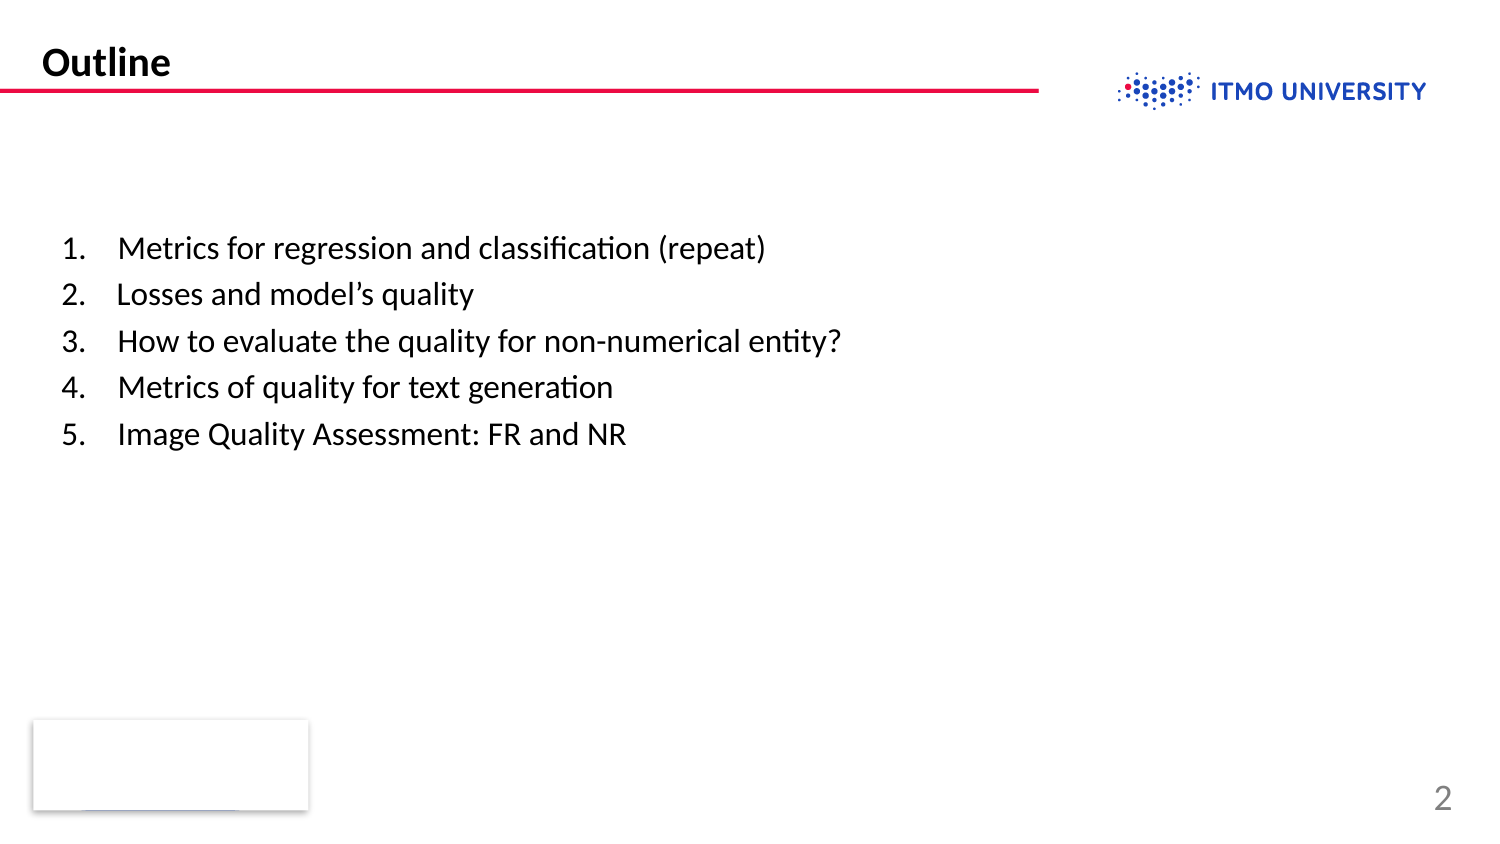

# Outline
Колонтитул
Metrics for regression and classification (repeat)
2.    Losses and model’s quality
3.	How to evaluate the quality for non-numerical entity?
4. 	Metrics of quality for text generation
5.	Image Quality Assessment: FR and NR

2